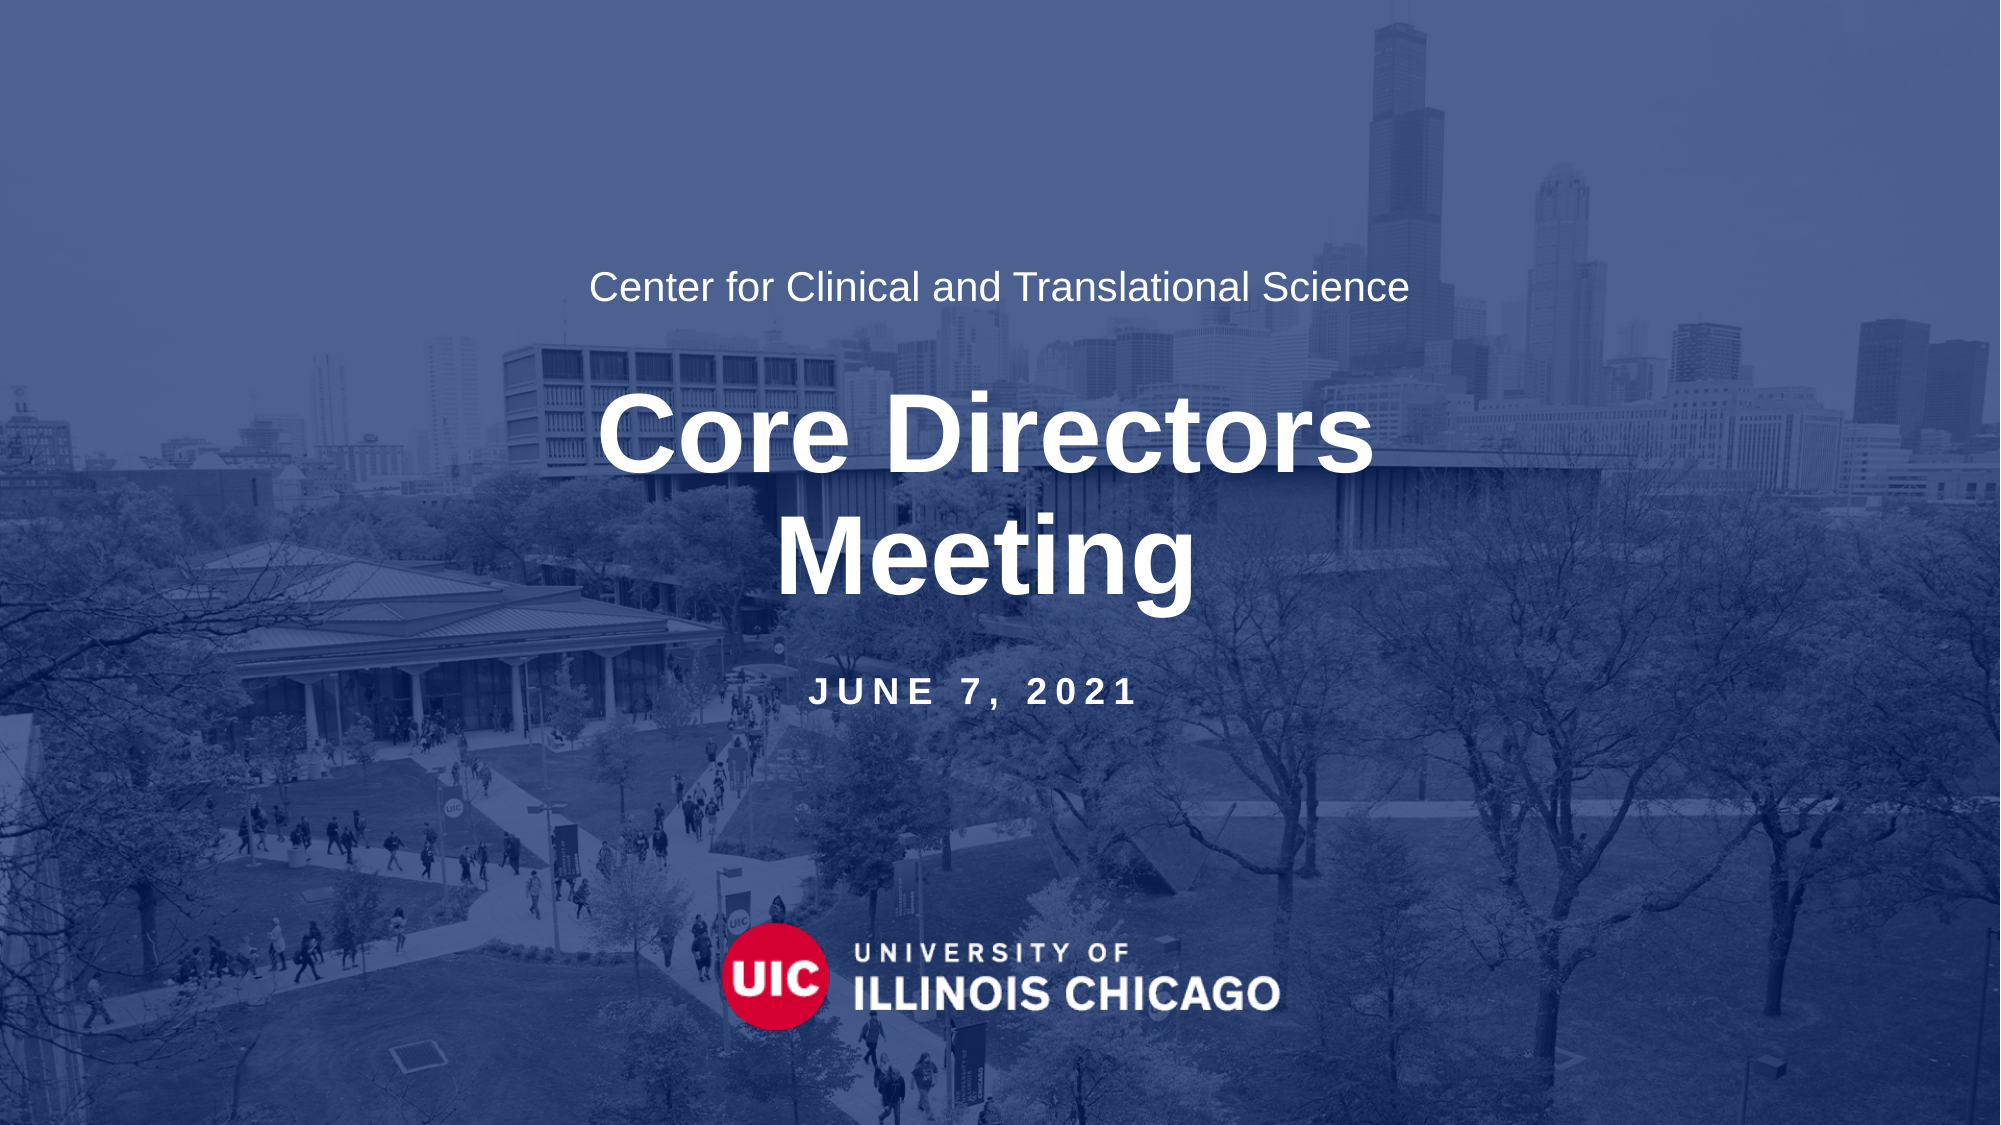

Center for Clinical and Translational Science
# Core Directors Meeting
June 7, 2021